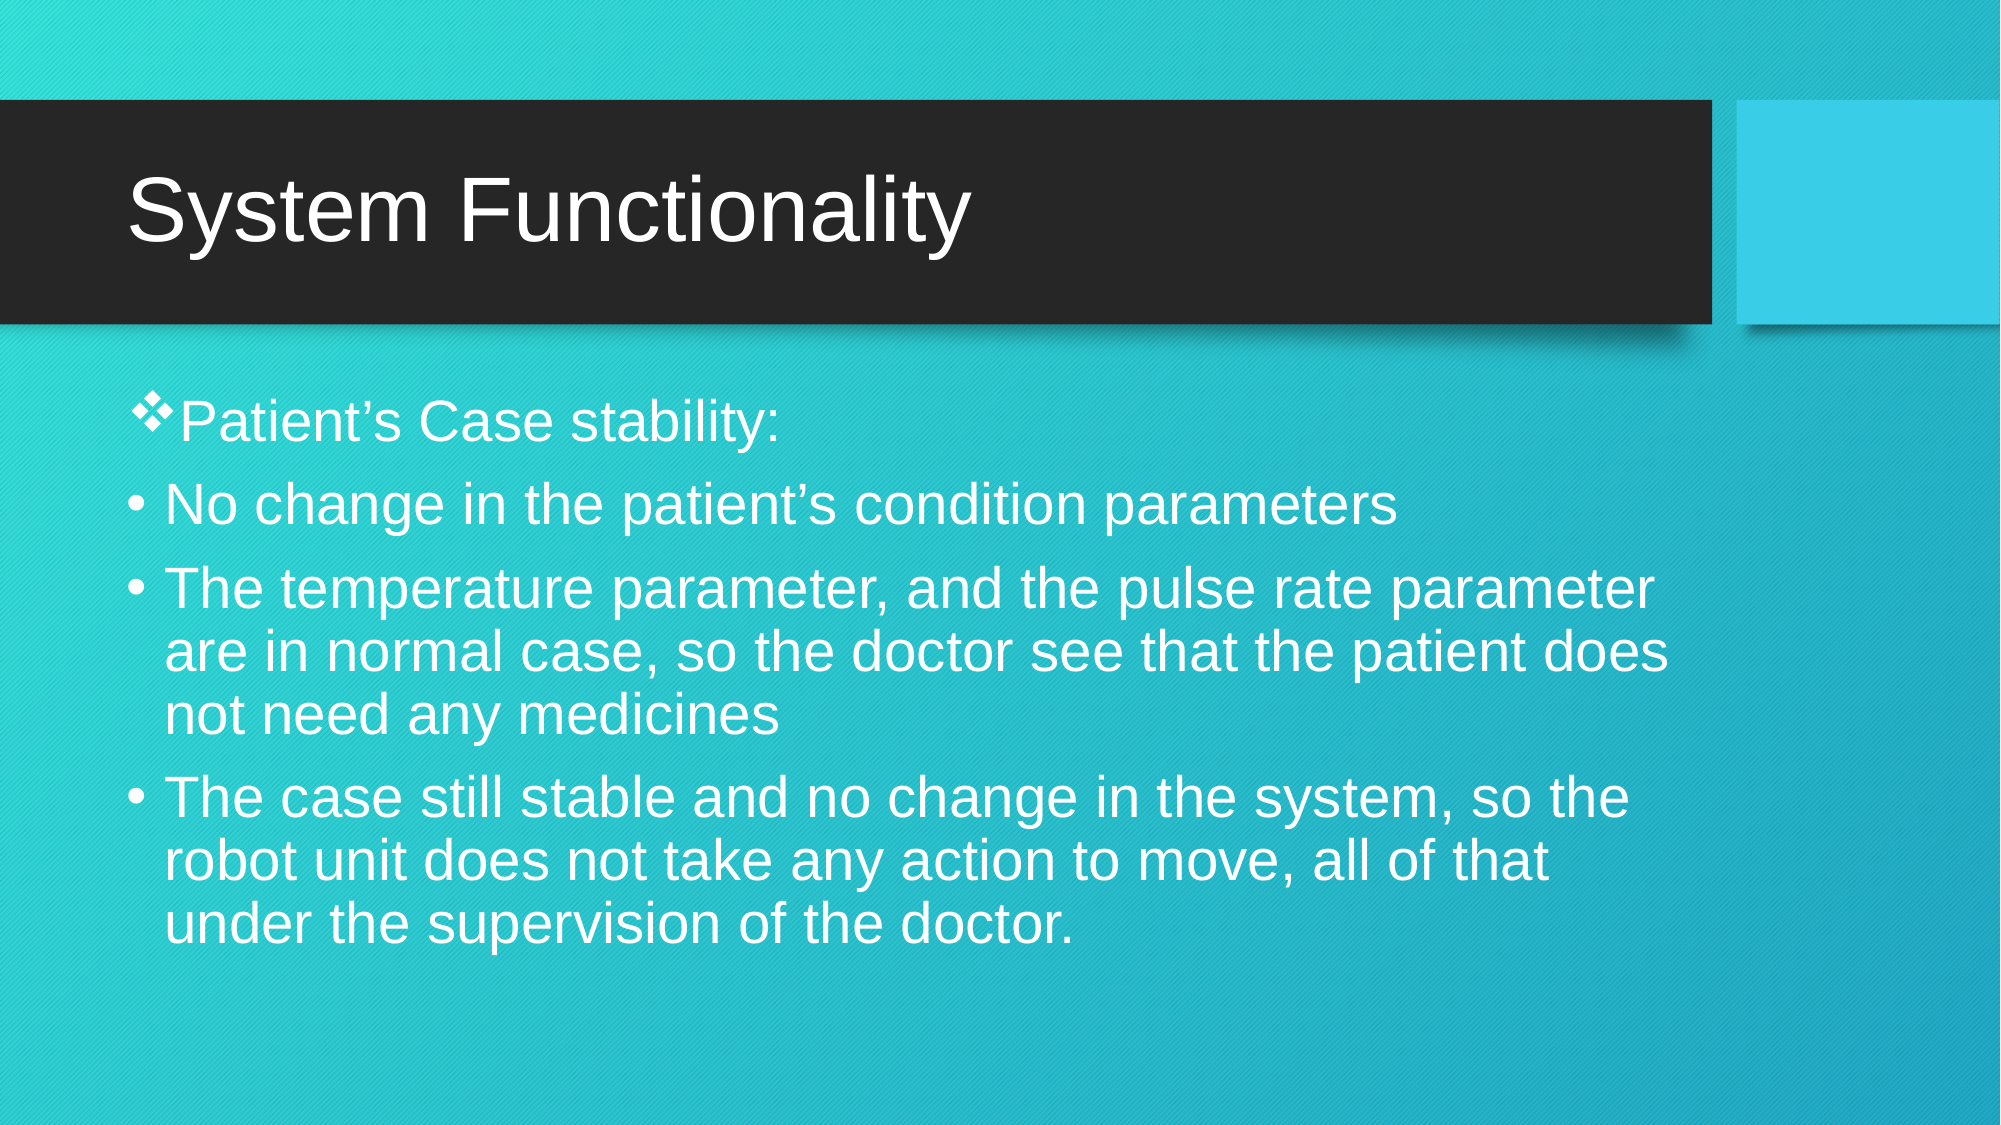

# System Functionality
Patient’s Case stability:
No change in the patient’s condition parameters
The temperature parameter, and the pulse rate parameter are in normal case, so the doctor see that the patient does not need any medicines
The case still stable and no change in the system, so the robot unit does not take any action to move, all of that under the supervision of the doctor.